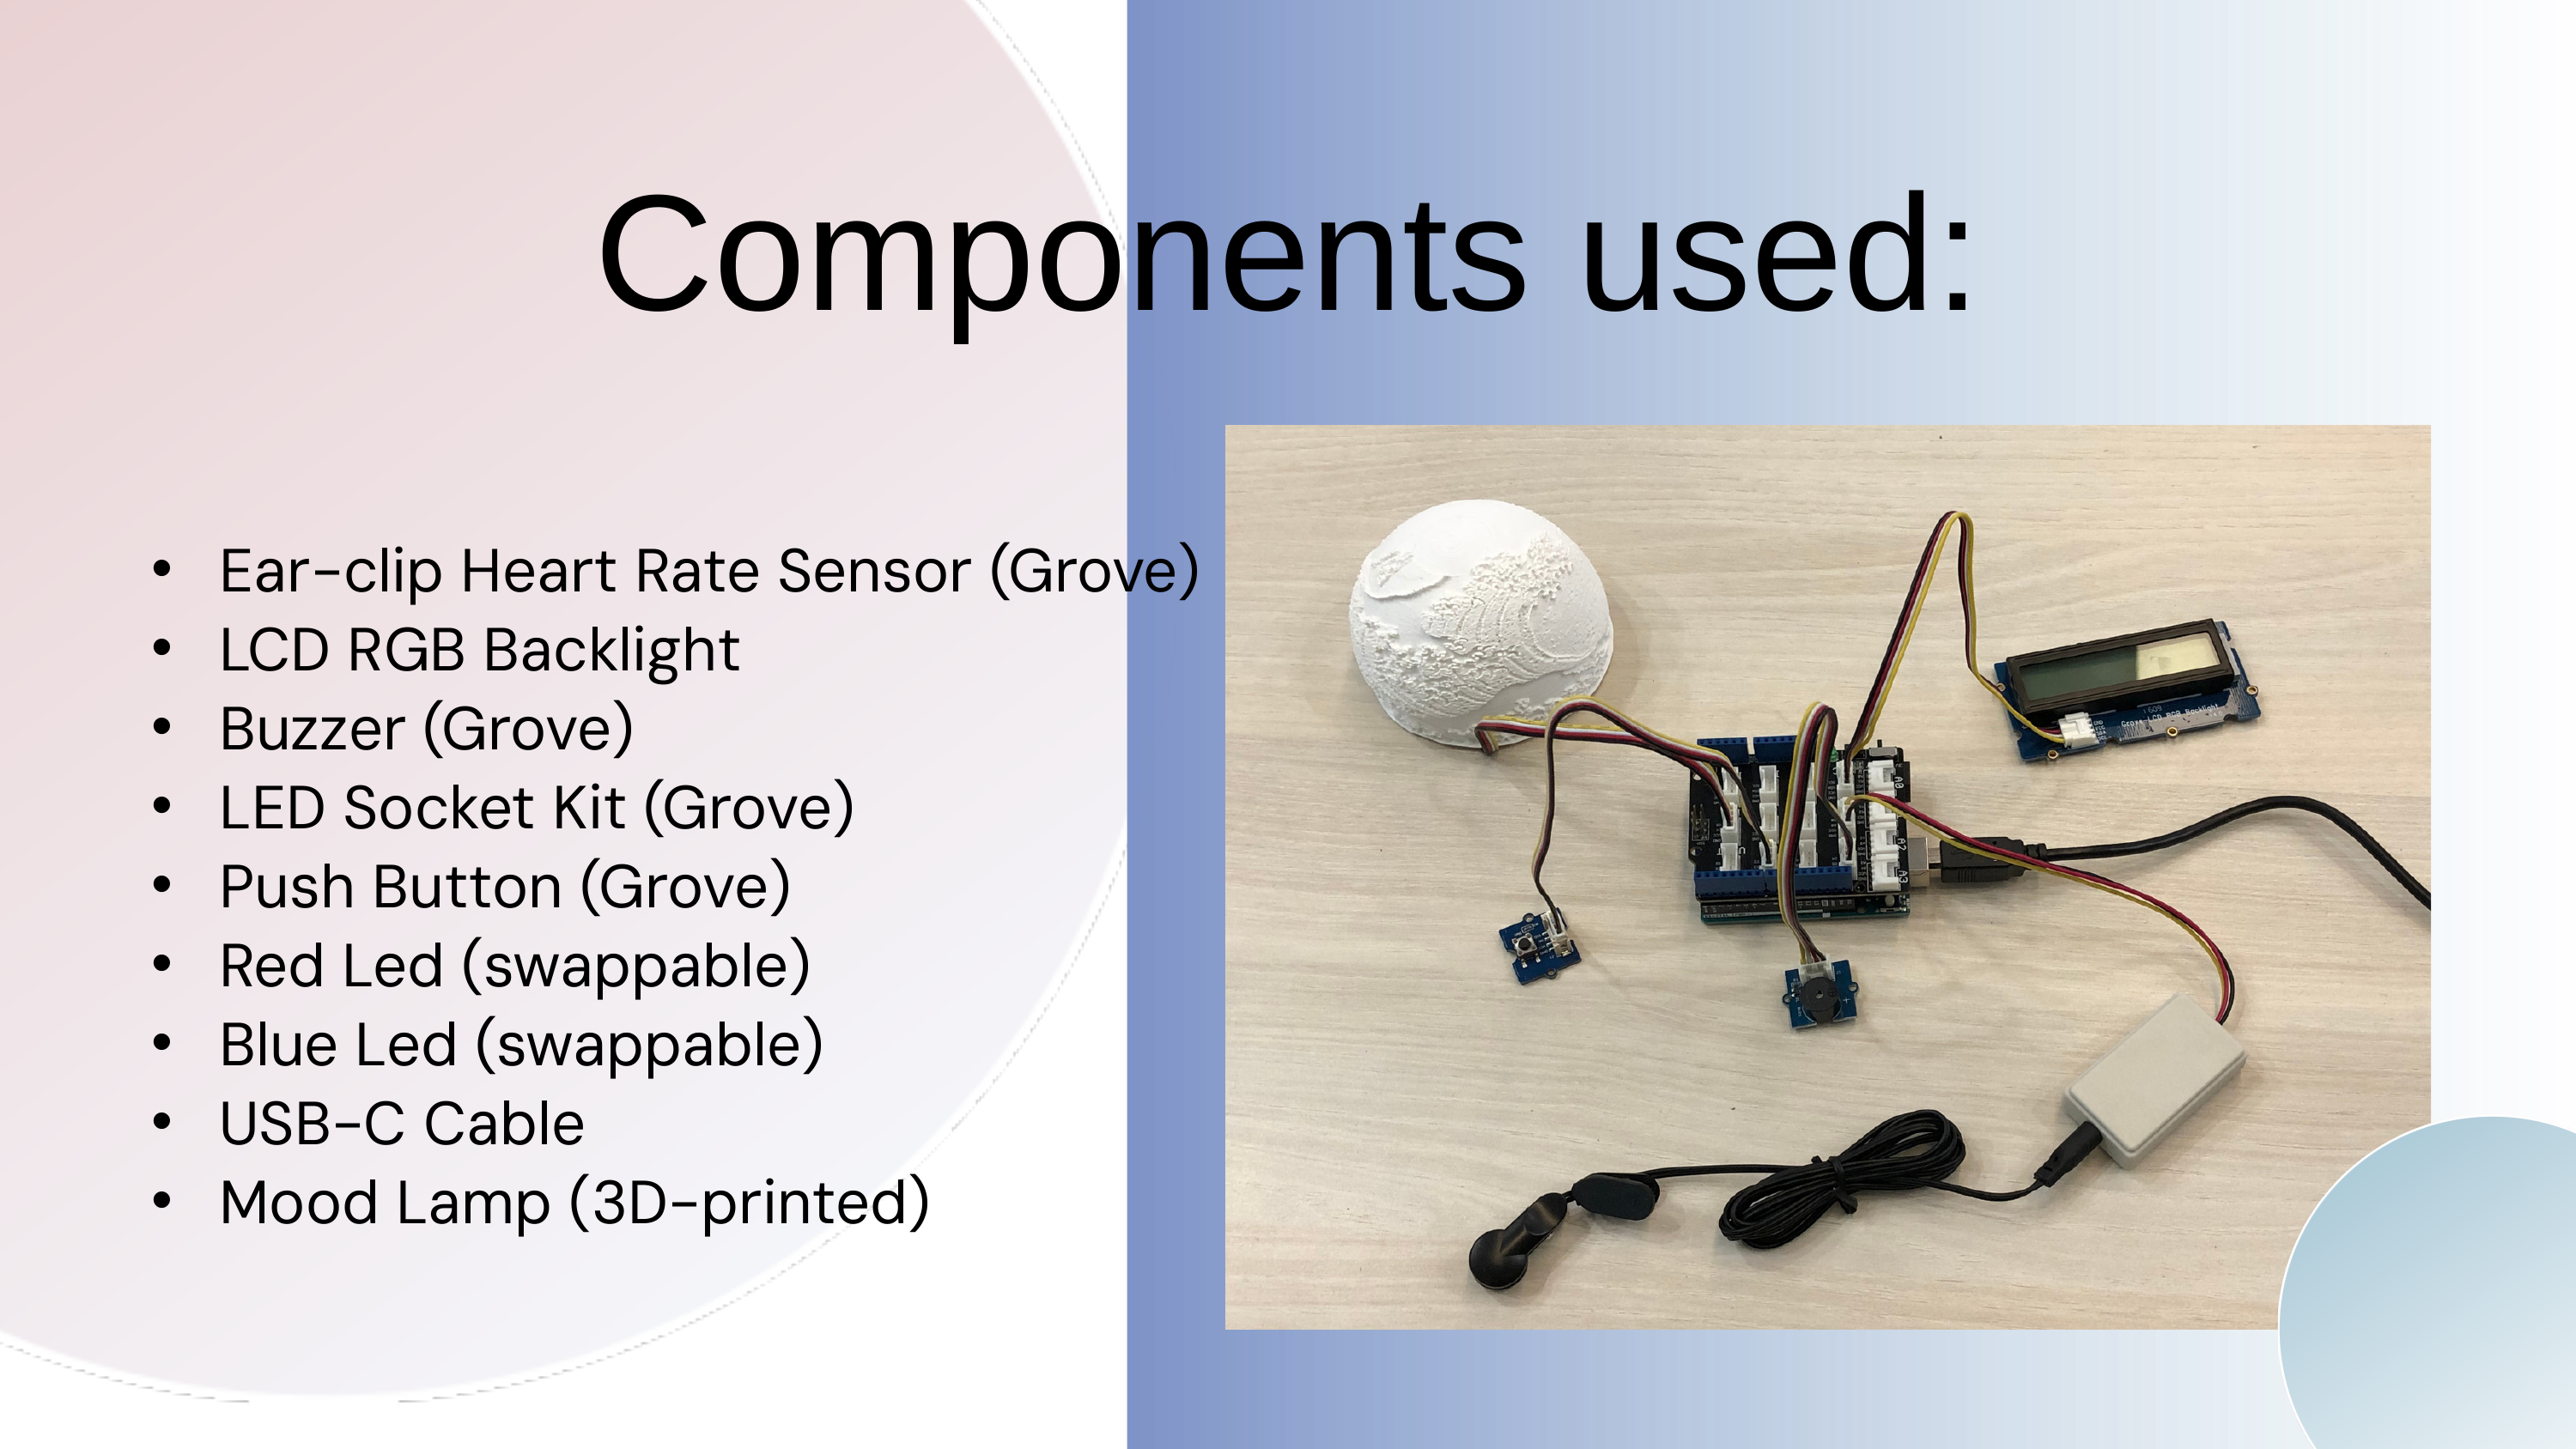

Components used:

 Ear-clip Heart Rate Sensor (Grove)
 LCD RGB Backlight
 Buzzer (Grove)
 LED Socket Kit (Grove)
 Push Button (Grove)
 Red Led (swappable)
 Blue Led (swappable)
 USB-C Cable
 Mood Lamp (3D-printed)